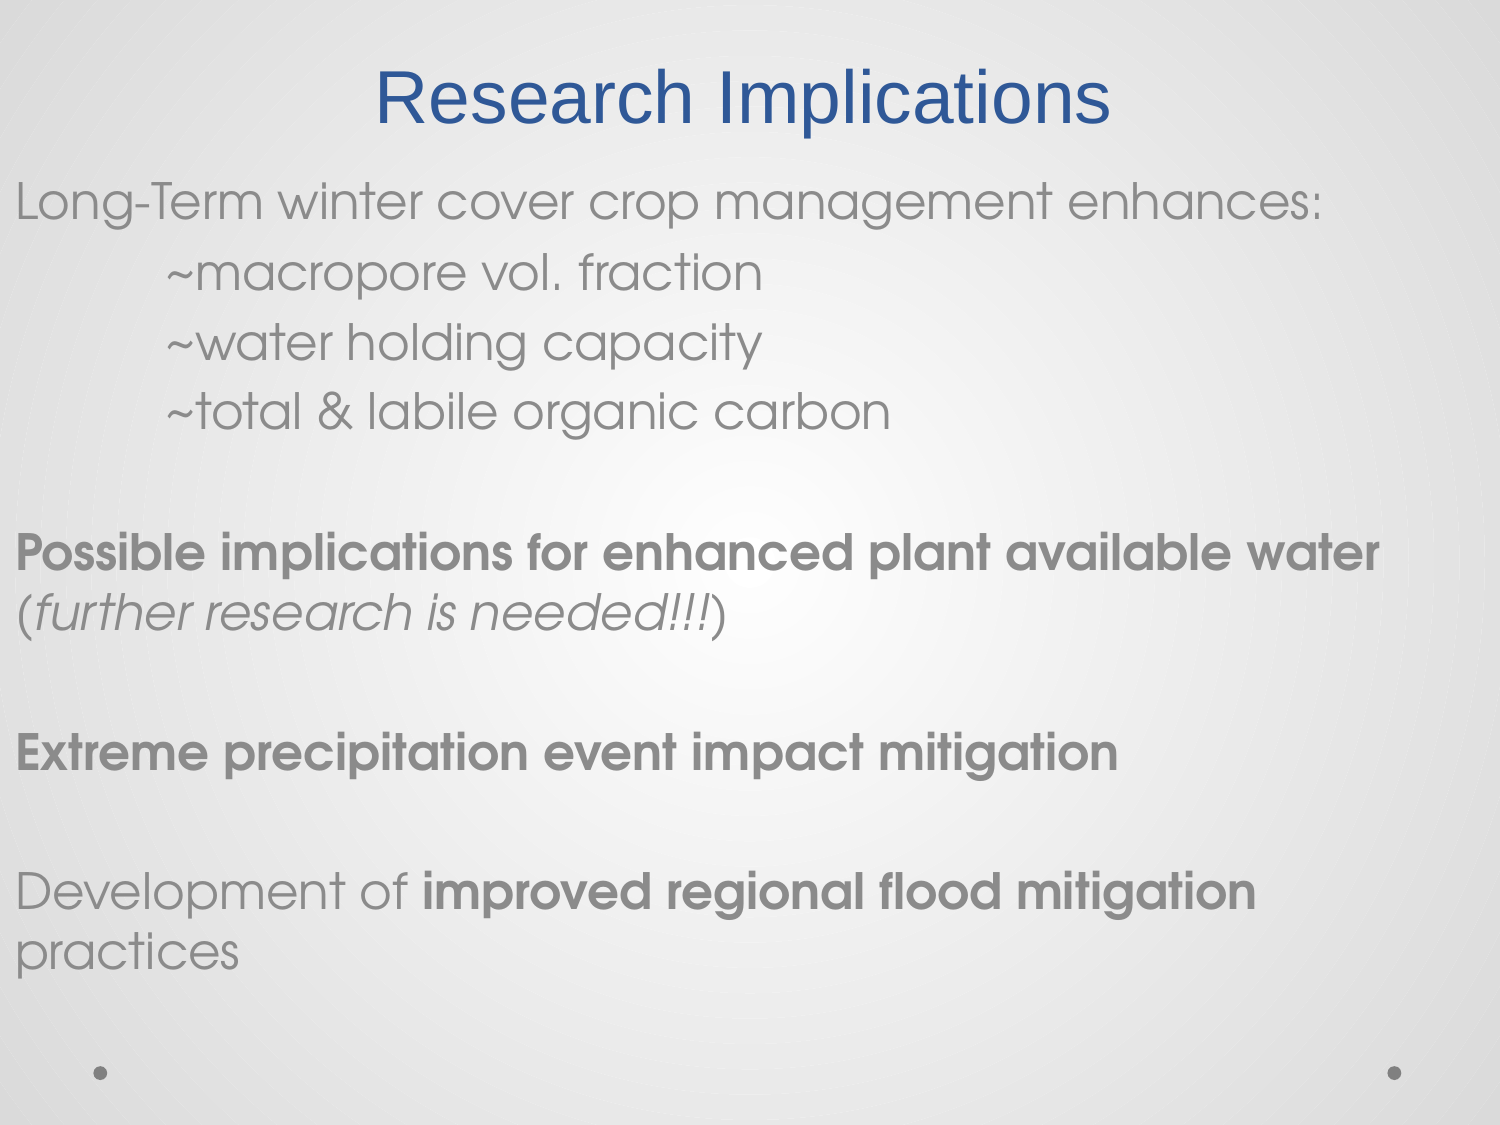

# Research Implications
Long-Term winter cover crop management enhances:
	~macropore vol. fraction
	~water holding capacity
	~total & labile organic carbon

Possible implications for enhanced plant available water  (further research is needed!!!)

Extreme precipitation event impact mitigation

Development of improved regional flood mitigation practices